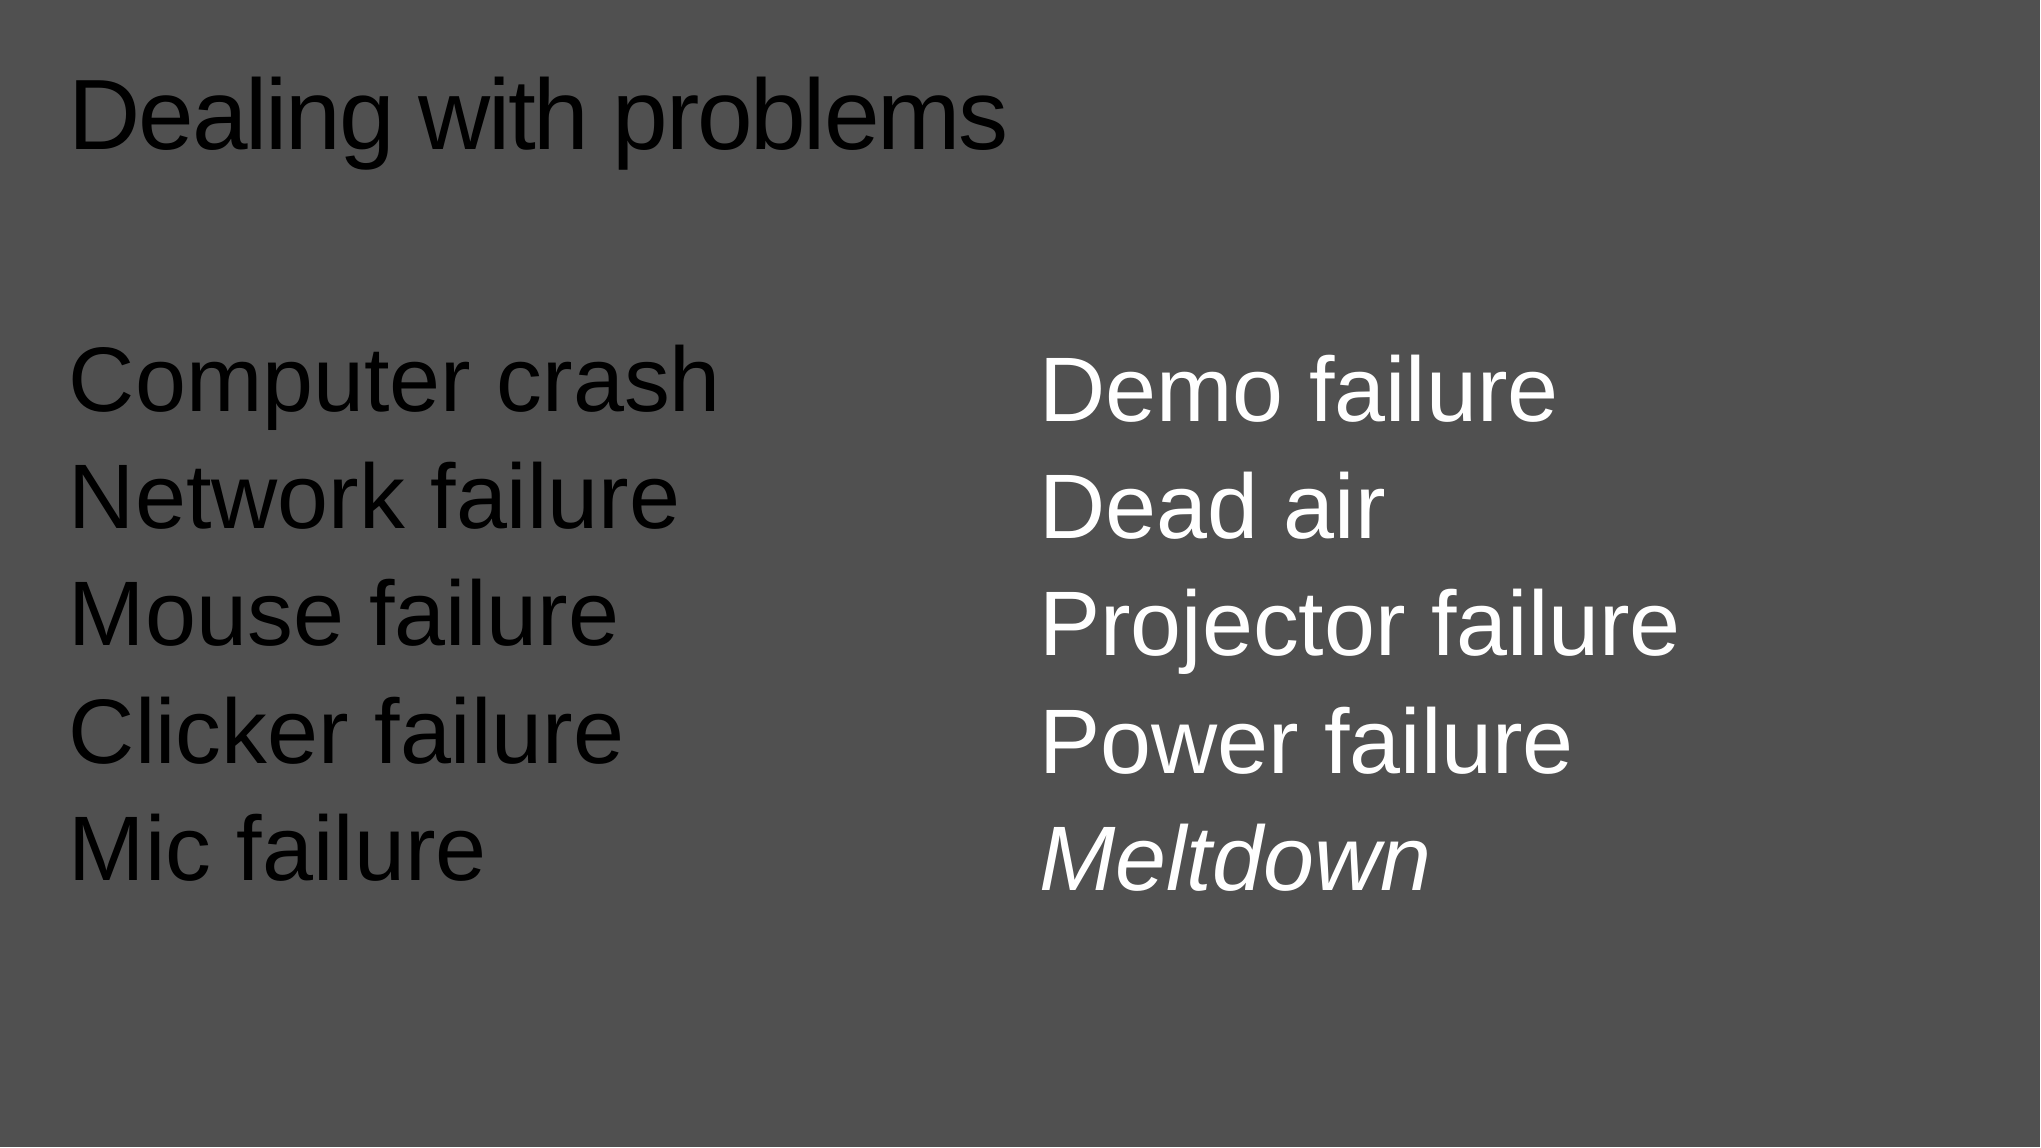

# Dealing with problems

Computer crash
Network failure
Mouse failure
Clicker failure
Mic failure

Demo failure
Dead air
Projector failure
Power failure
Meltdown